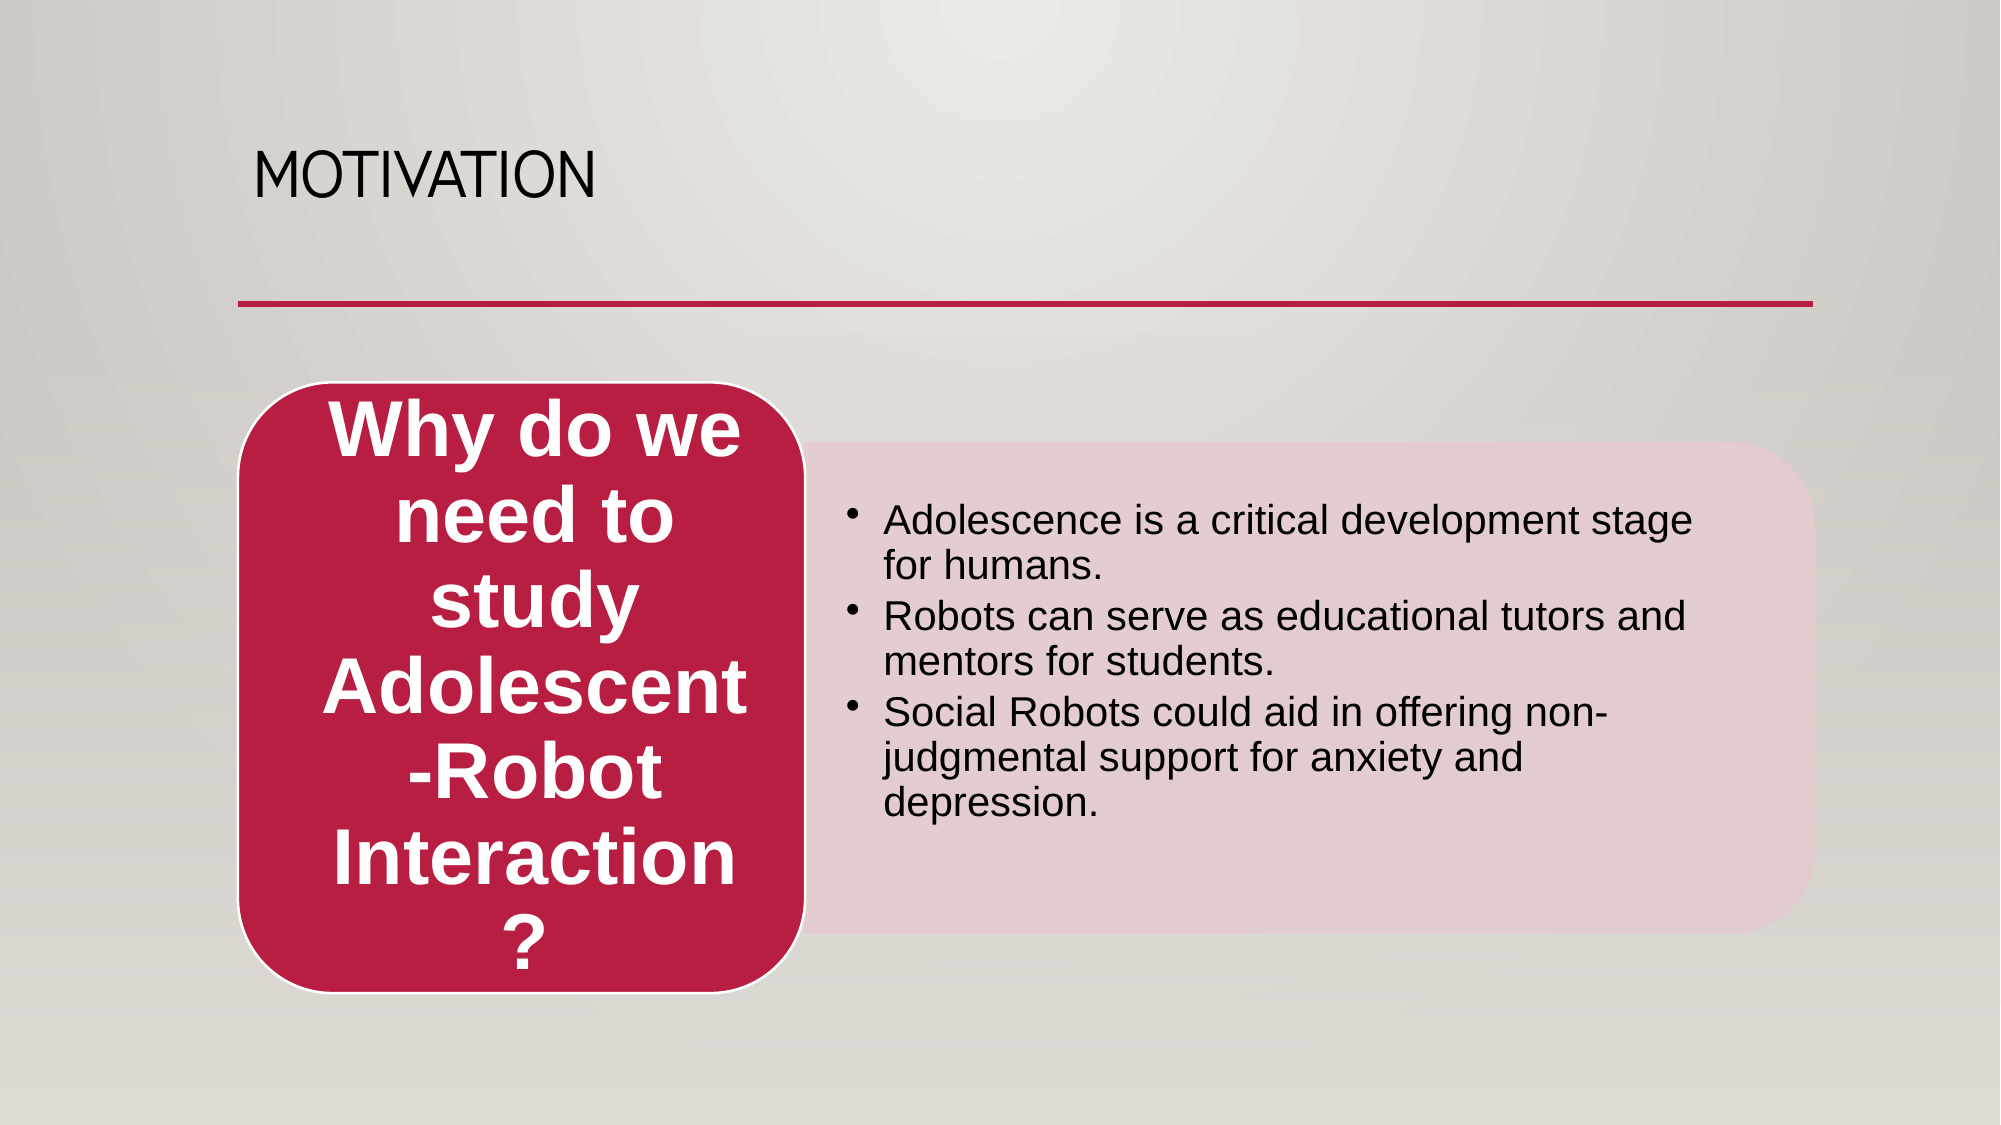

# Motivation

Adolescence is a critical development stage for humans.
Robots can serve as educational tutors and mentors for students.
Social Robots could aid in offering non- judgmental support for anxiety and depression.

Why do we need to study Adolescent-Robot Interaction?